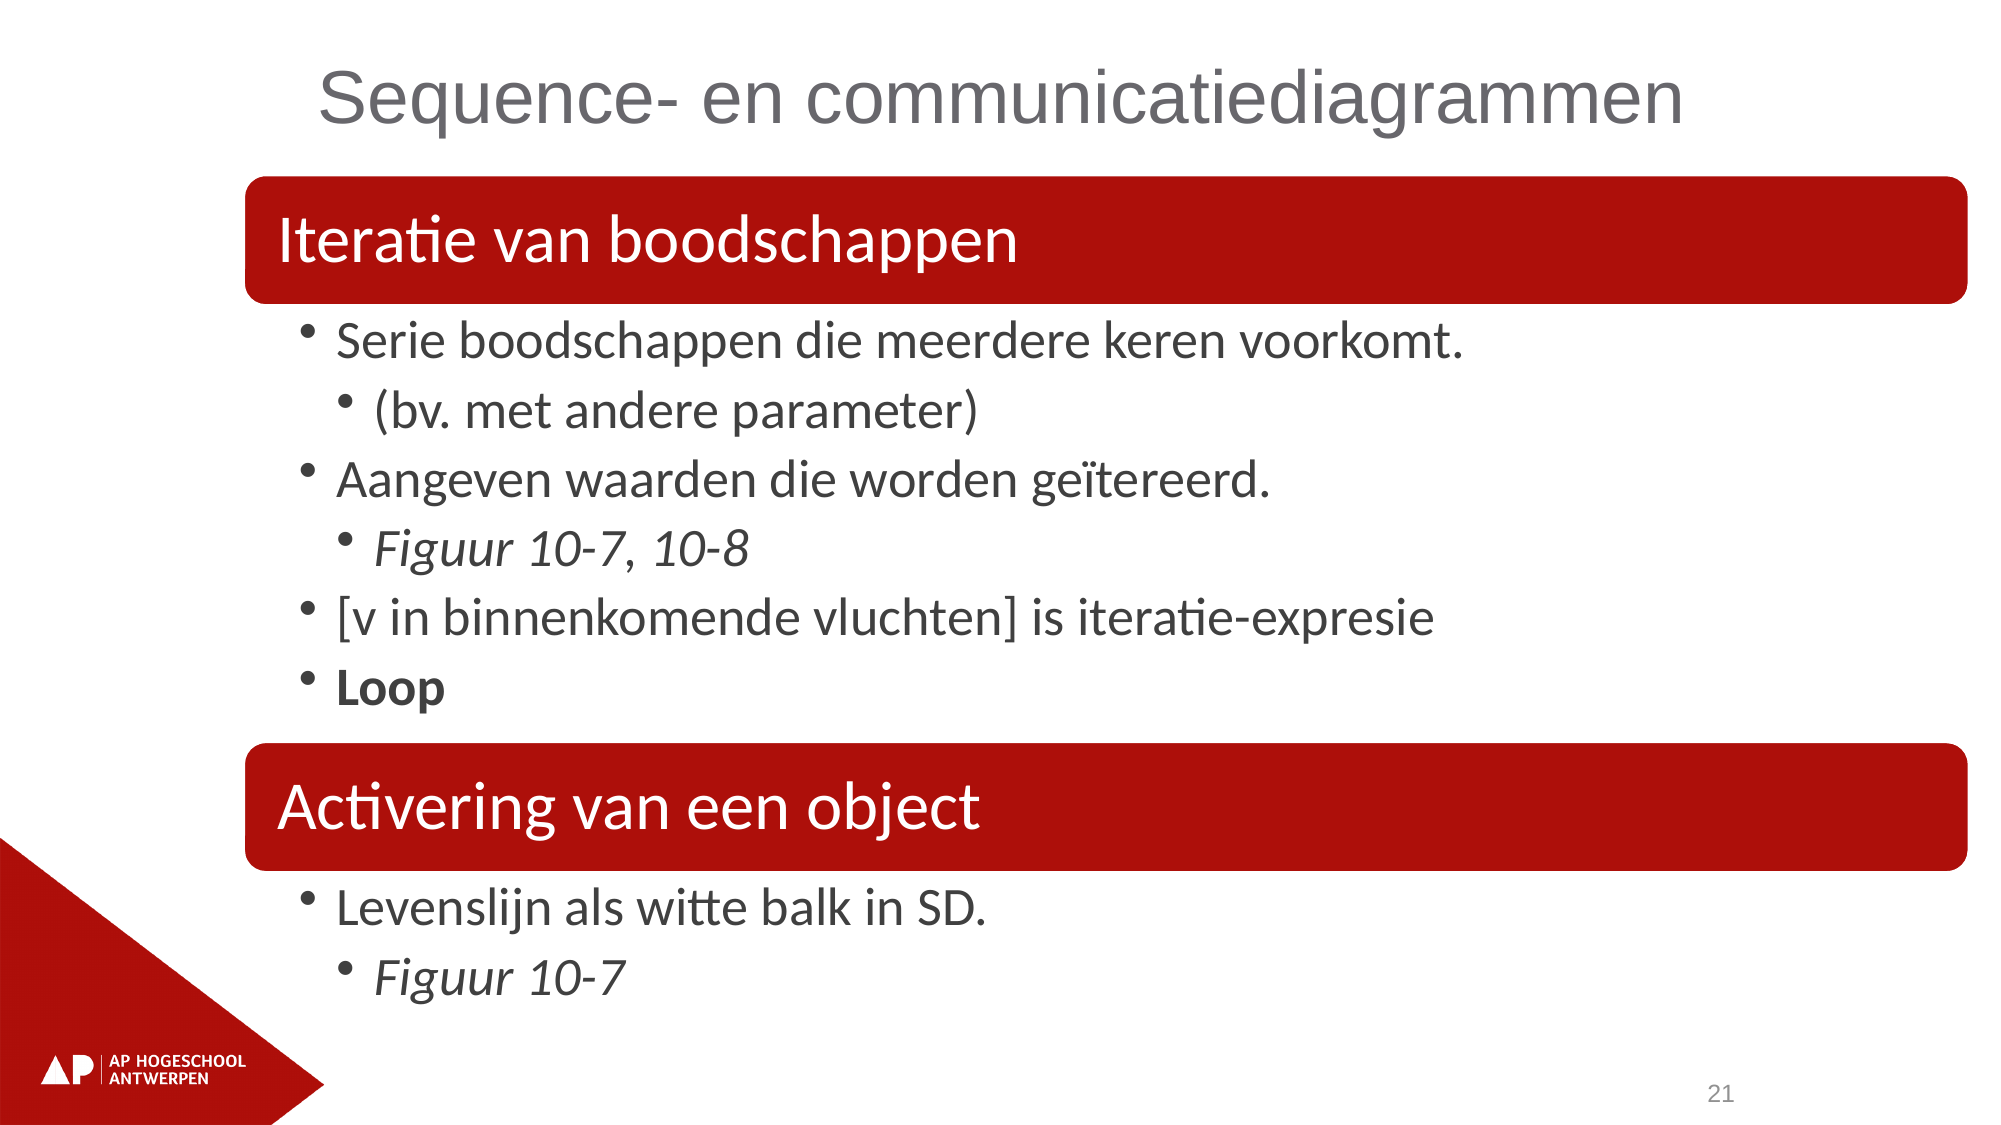

Sequence- en communicatiediagrammen
Iteratie van boodschappen
Serie boodschappen die meerdere keren voorkomt.
(bv. met andere parameter)‏
Aangeven waarden die worden geïtereerd.
Figuur 10-7, 10-8
[v in binnenkomende vluchten] is iteratie-expresie
Loop
Activering van een object
Levenslijn als witte balk in SD.
Figuur 10-7
21